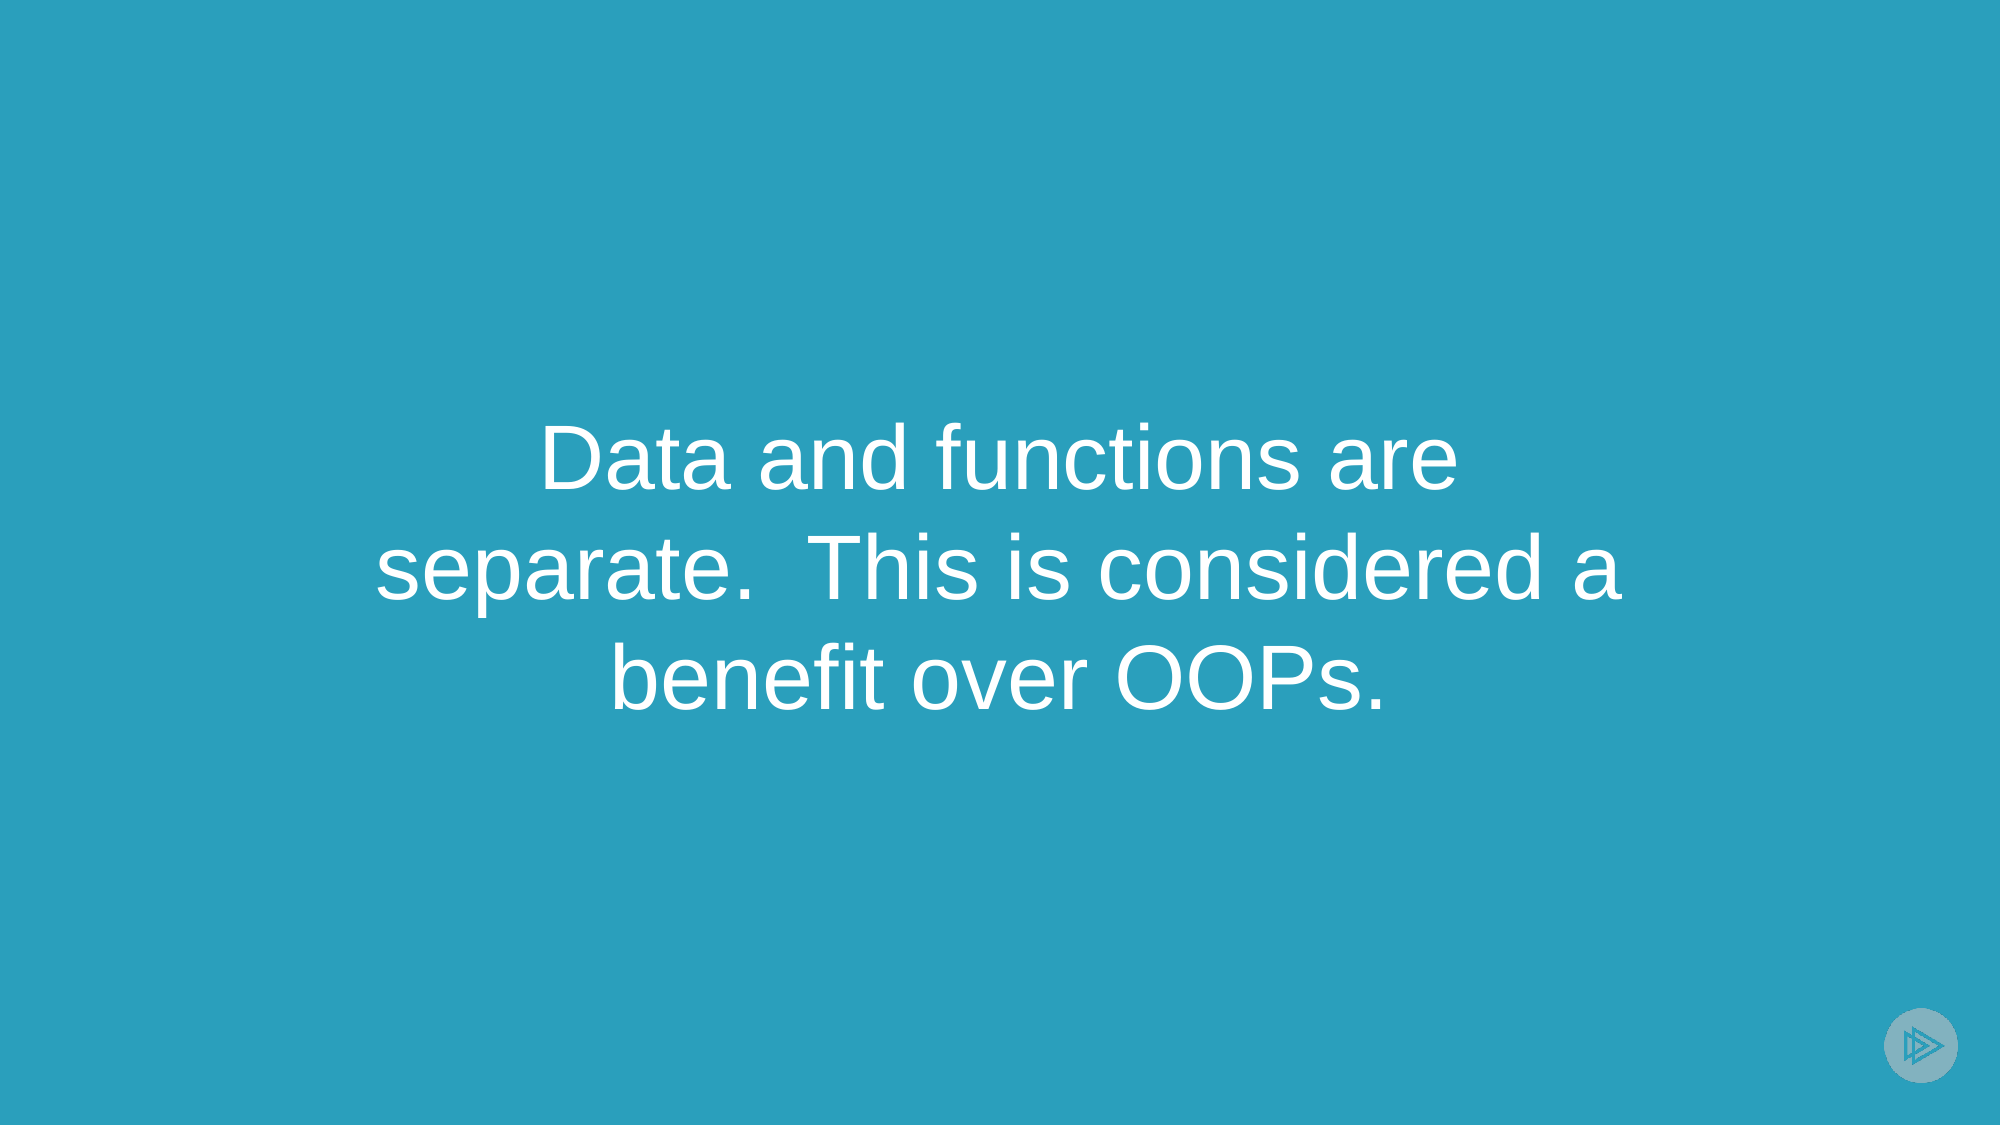

# Data and functions are separate.  This is considered a benefit over OOPs.